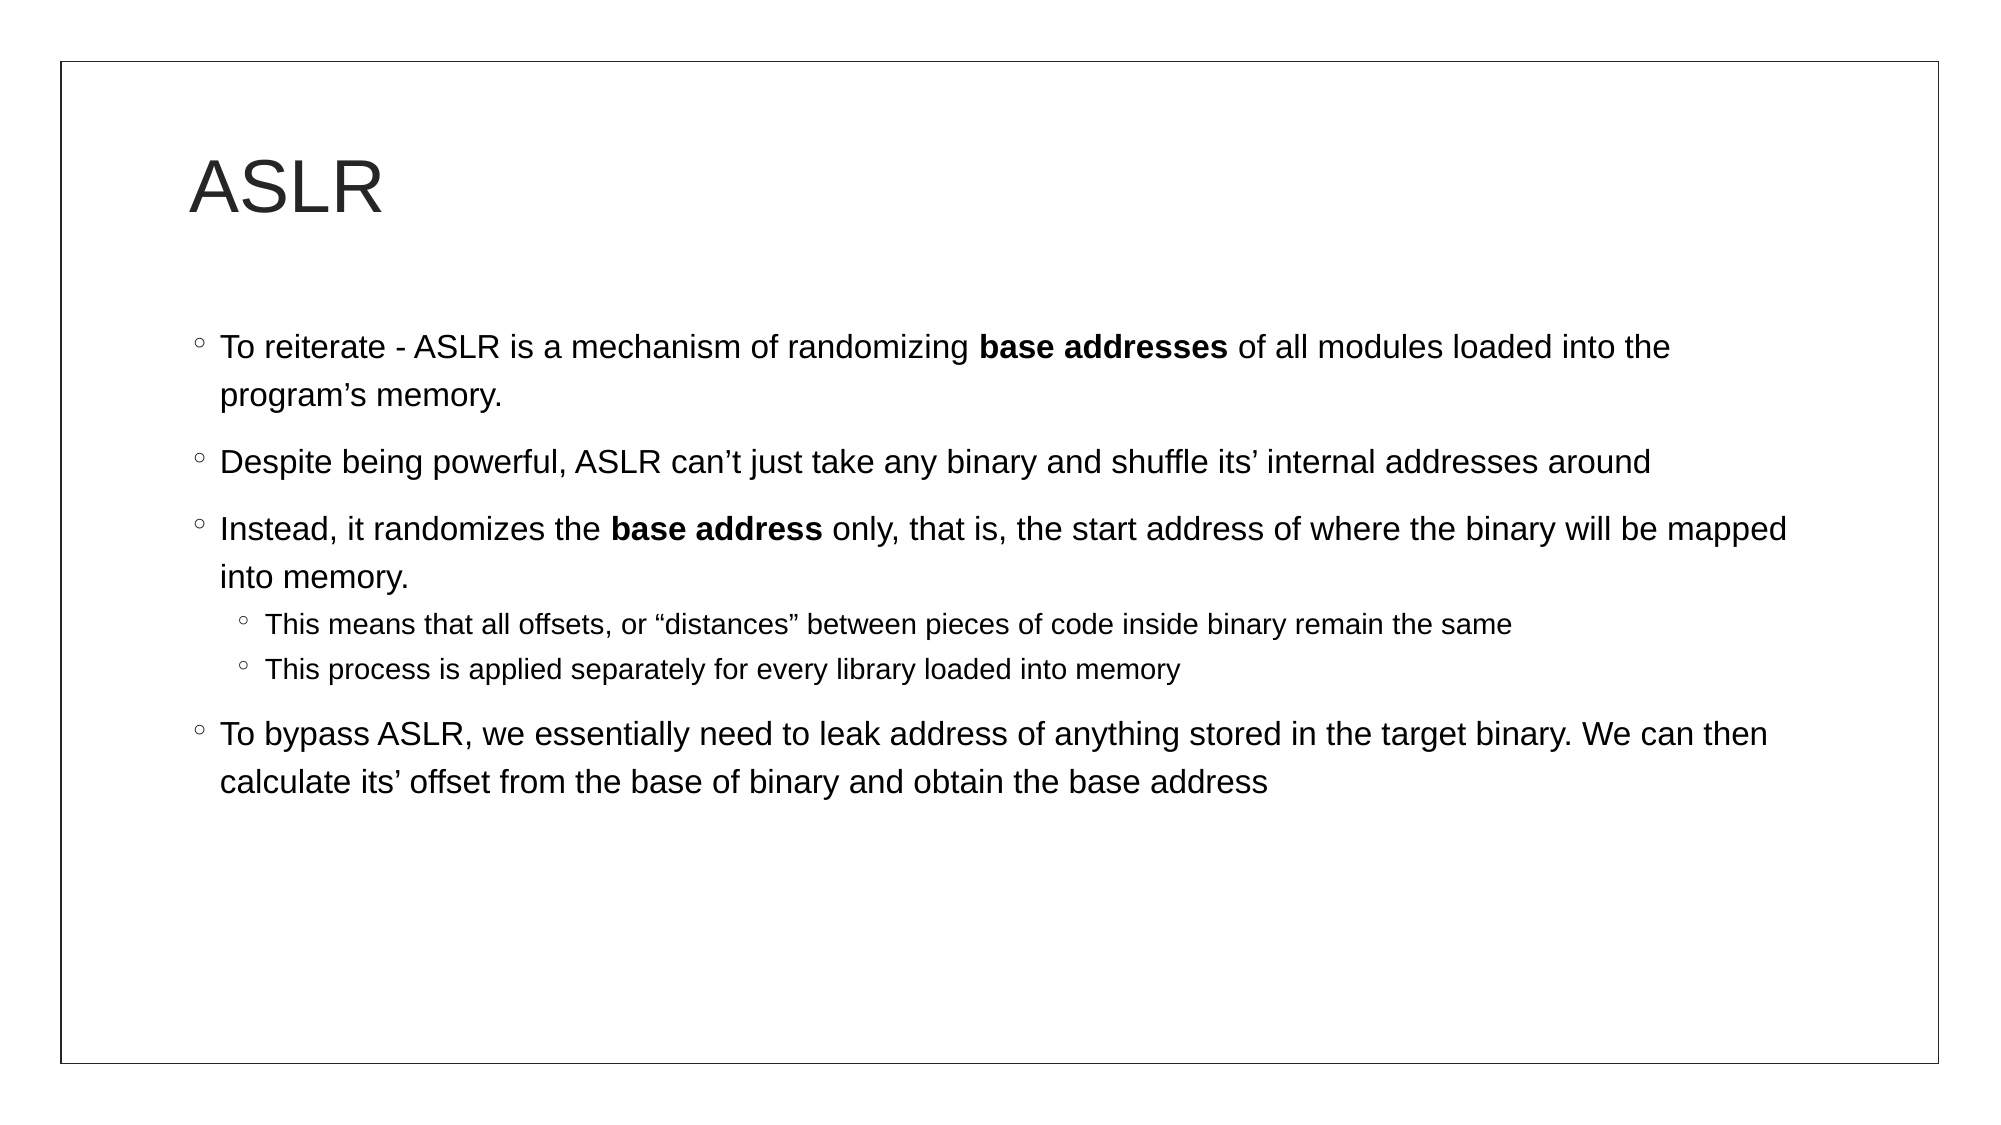

# ASLR
To reiterate - ASLR is a mechanism of randomizing base addresses of all modules loaded into the program’s memory.
Despite being powerful, ASLR can’t just take any binary and shuffle its’ internal addresses around
Instead, it randomizes the base address only, that is, the start address of where the binary will be mapped into memory.
This means that all offsets, or “distances” between pieces of code inside binary remain the same
This process is applied separately for every library loaded into memory
To bypass ASLR, we essentially need to leak address of anything stored in the target binary. We can then calculate its’ offset from the base of binary and obtain the base address